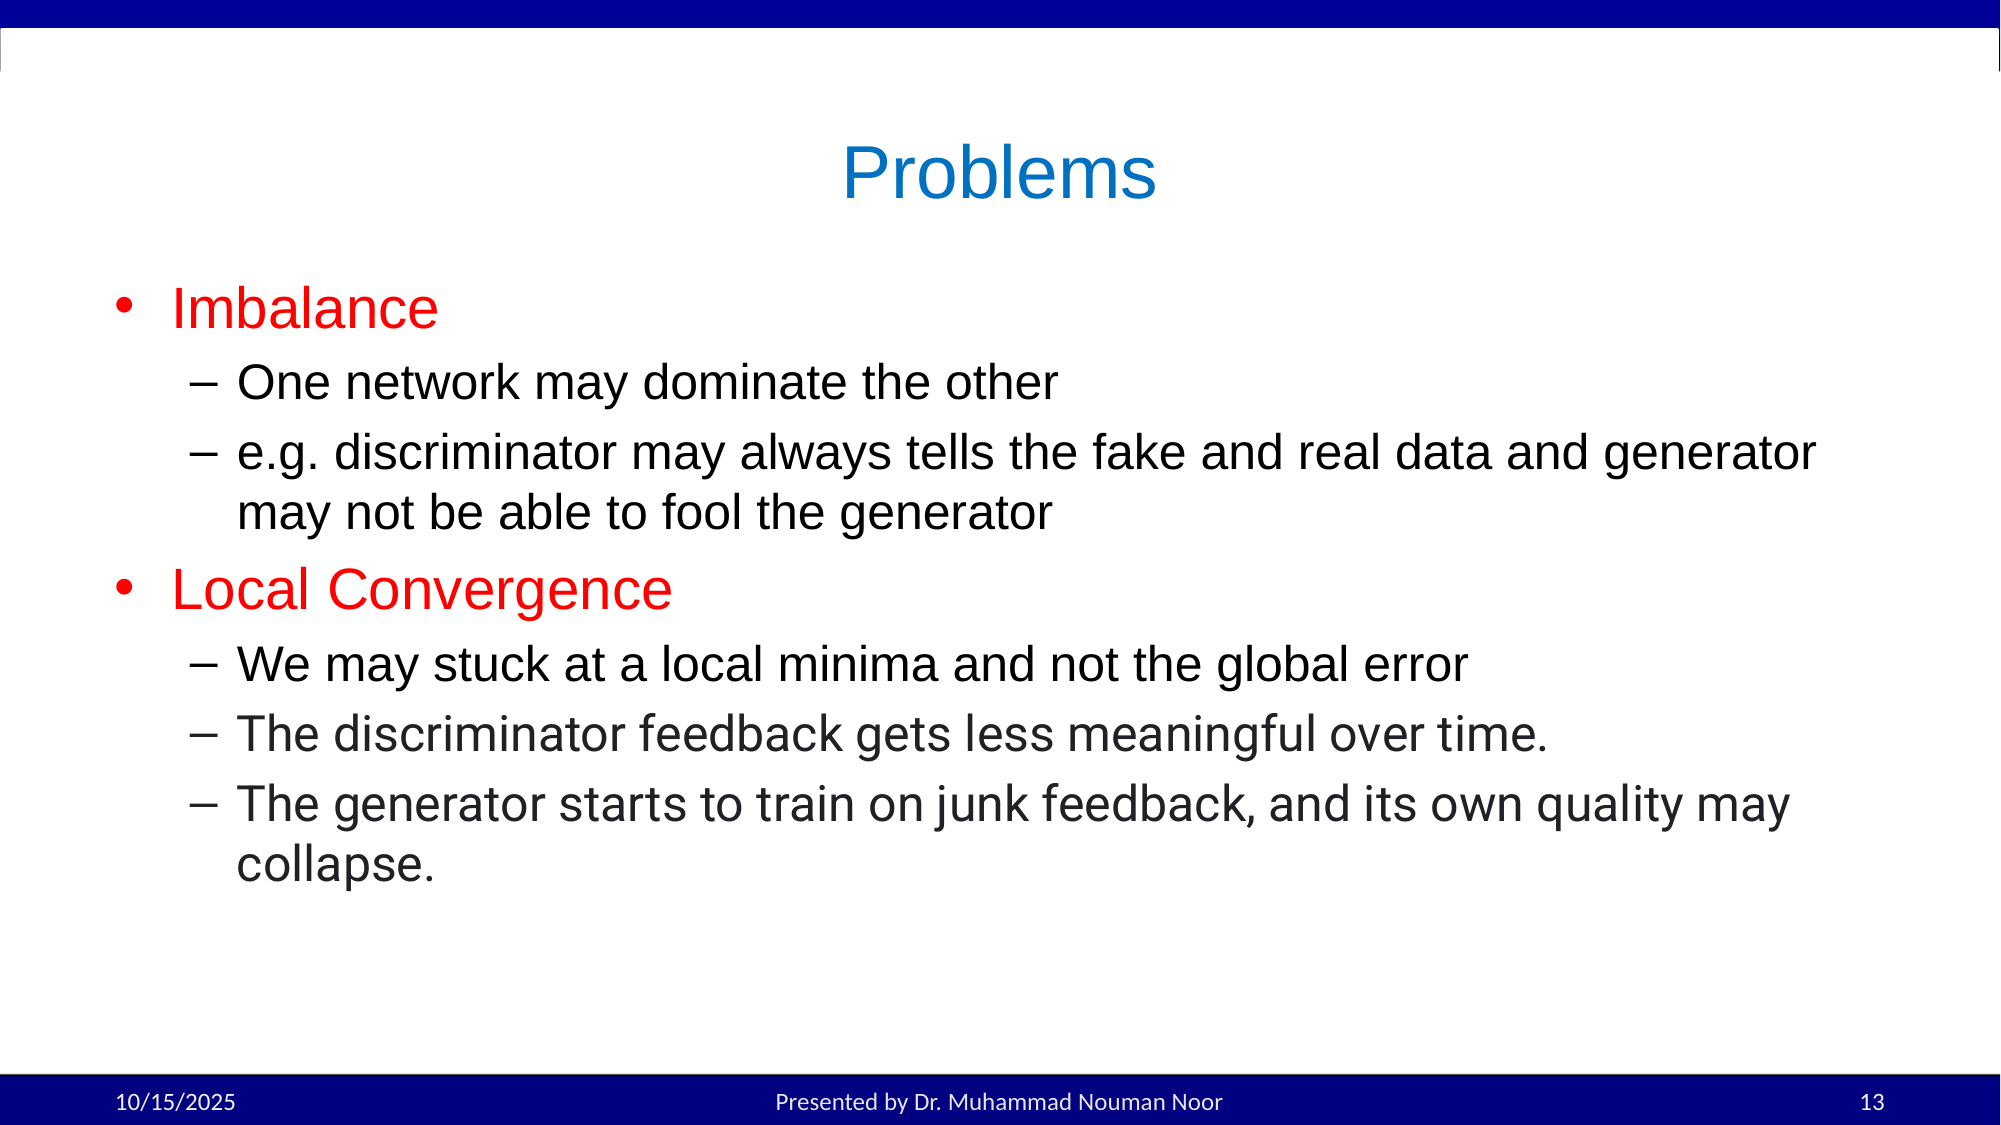

# Problems
Imbalance
One network may dominate the other
e.g. discriminator may always tells the fake and real data and generator may not be able to fool the generator
Local Convergence
We may stuck at a local minima and not the global error
The discriminator feedback gets less meaningful over time.
The generator starts to train on junk feedback, and its own quality may collapse.
10/15/2025
Presented by Dr. Muhammad Nouman Noor
13